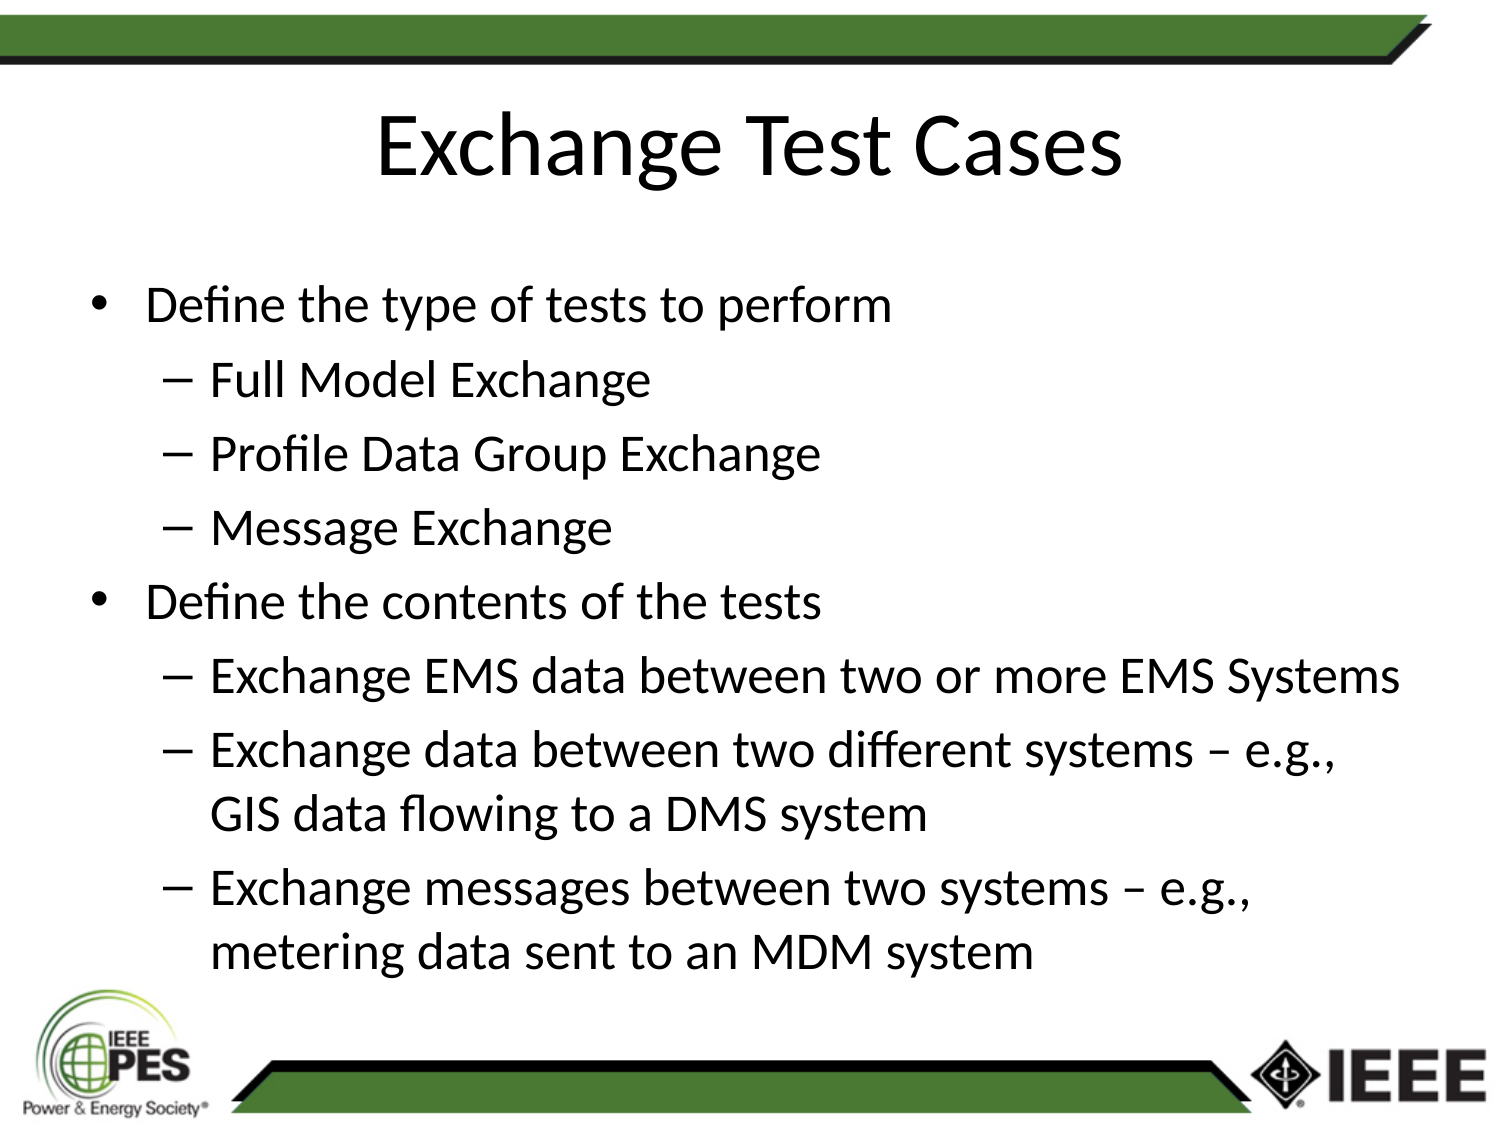

# Exchange Test Cases
Define the type of tests to perform
Full Model Exchange
Profile Data Group Exchange
Message Exchange
Define the contents of the tests
Exchange EMS data between two or more EMS Systems
Exchange data between two different systems – e.g., GIS data flowing to a DMS system
Exchange messages between two systems – e.g., metering data sent to an MDM system